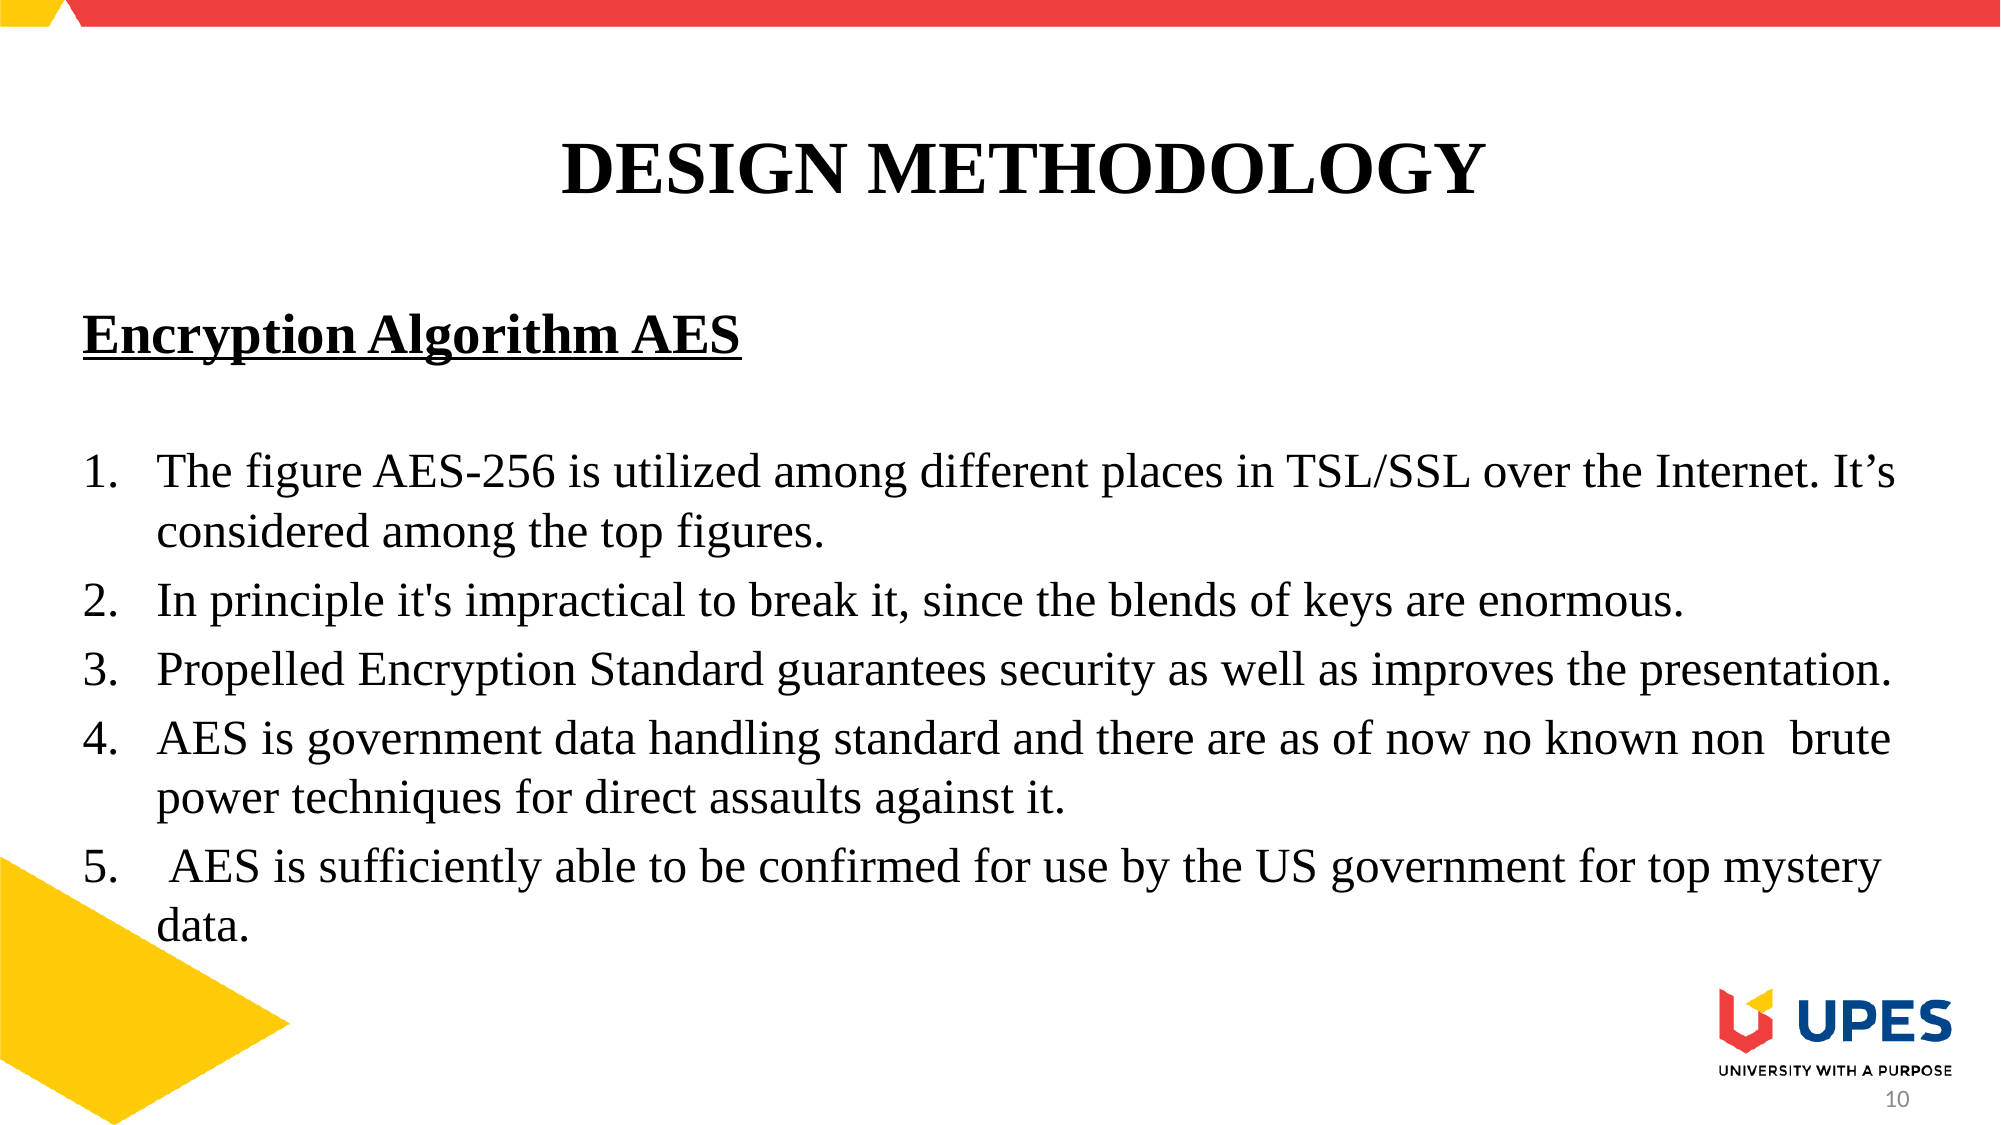

# DESIGN METHODOLOGY
Encryption Algorithm AES

The figure AES-256 is utilized among different places in TSL/SSL over the Internet. It’s considered among the top figures.
In principle it's impractical to break it, since the blends of keys are enormous.
Propelled Encryption Standard guarantees security as well as improves the presentation.
AES is government data handling standard and there are as of now no known non  brute power techniques for direct assaults against it.
 AES is sufficiently able to be confirmed for use by the US government for top mystery
data.